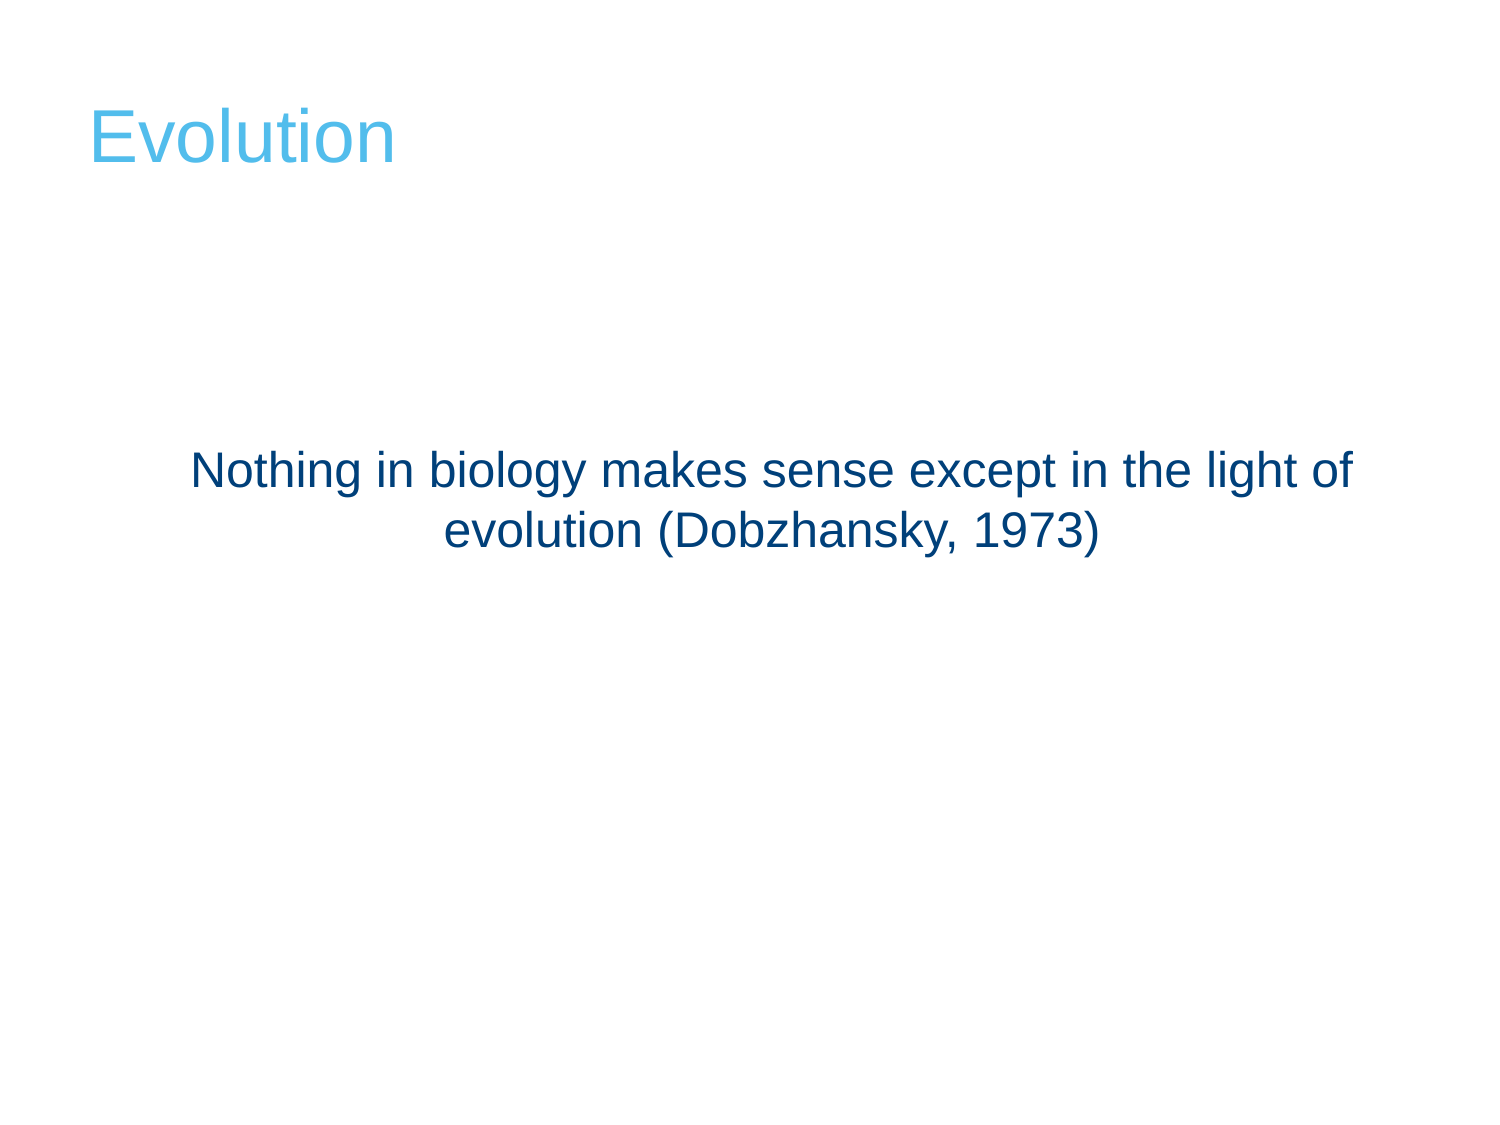

# Evolution

Nothing in biology makes sense except in the light of evolution (Dobzhansky, 1973)